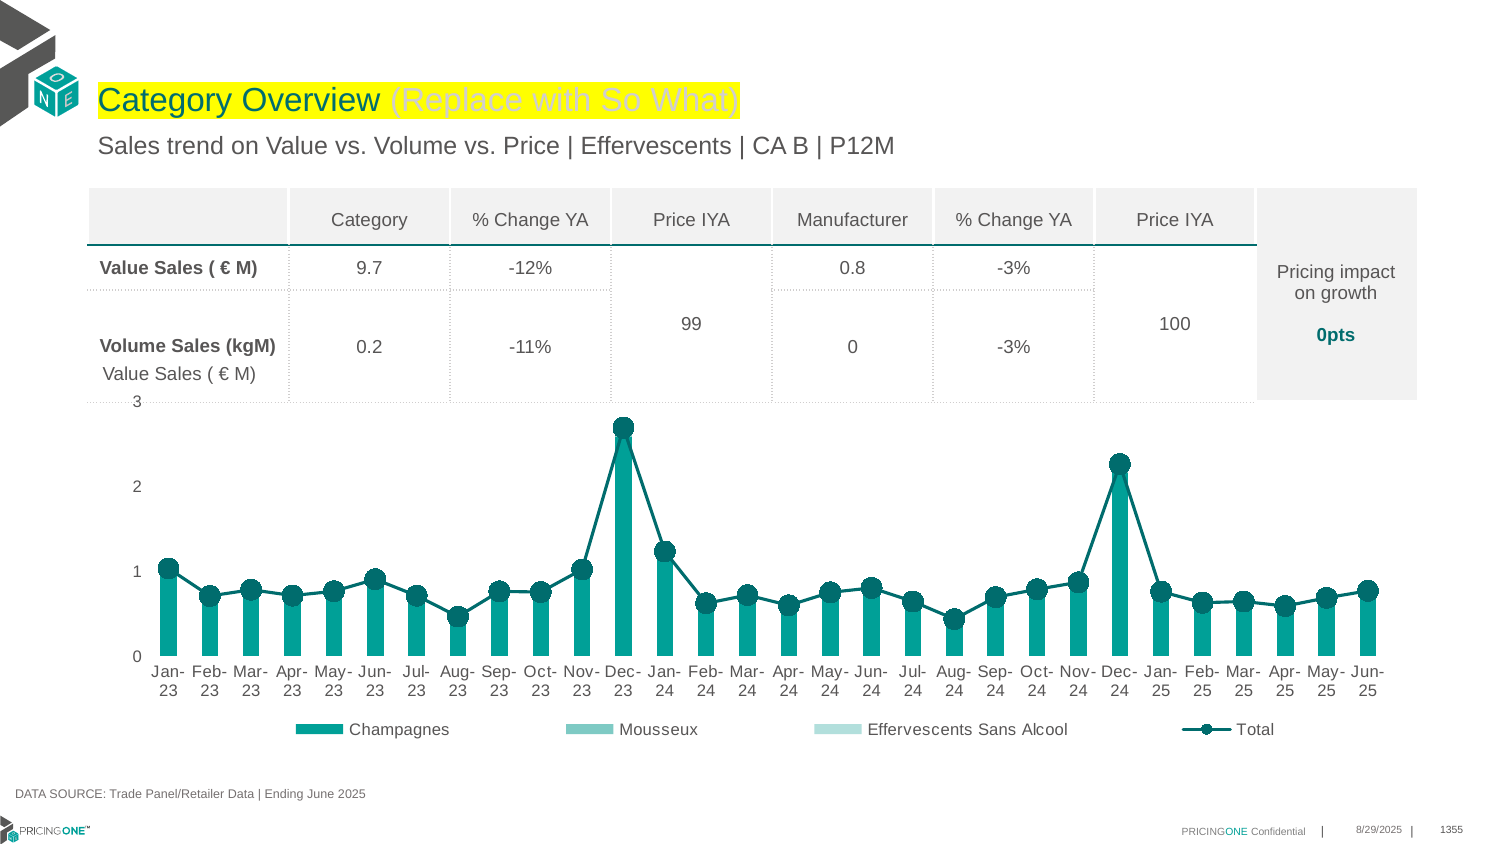

# Category Overview (Replace with So What)
Sales trend on Value vs. Volume vs. Price | Effervescents | CA B | P12M
|  | Category | % Change YA | Price IYA | Manufacturer | % Change YA | Price IYA | Pricing impact on growth 0pts |
| --- | --- | --- | --- | --- | --- | --- | --- |
| Value Sales ( € M) | 9.7 | -12% | 99 | 0.8 | -3% | 100 |  |
| Volume Sales (kgM) | 0.2 | -11% |  | 0 | -3% |  |  |
Value Sales ( € M)

### Chart

| Category | Champagnes | Mousseux | Effervescents Sans Alcool | Total |
|---|---|---|---|---|
| Jan-23 | 0.976542 | 0.053172 | 0.000779 | 1.030493 |
| Feb-23 | 0.659478 | 0.045402 | 0.000814 | 0.705694 |
| Mar-23 | 0.726159 | 0.052661 | 0.00093 | 0.77975 |
| Apr-23 | 0.65325 | 0.055878 | 0.001342 | 0.71047 |
| May-23 | 0.702128 | 0.056702 | 0.002282 | 0.761112 |
| Jun-23 | 0.834681 | 0.065156 | 0.002862 | 0.902699 |
| Jul-23 | 0.6562 | 0.051589 | 0.001705 | 0.709494 |
| Aug-23 | 0.422415 | 0.03977 | 0.001601 | 0.463786 |
| Sep-23 | 0.704661 | 0.052521 | 0.002832 | 0.760014 |
| Oct-23 | 0.699879 | 0.050384 | 0.00186 | 0.752123 |
| Nov-23 | 0.959536 | 0.056586 | 0.002133 | 1.018255 |
| Dec-23 | 2.570801 | 0.105073 | 0.008857 | 2.684731 |
| Jan-24 | 1.149421 | 0.072267 | 0.008954 | 1.230642 |
| Feb-24 | 0.567569 | 0.048017 | 0.00448 | 0.620066 |
| Mar-24 | 0.655079 | 0.055028 | 0.006221 | 0.716328 |
| Apr-24 | 0.541069 | 0.049714 | 0.004729 | 0.595512 |
| May-24 | 0.684034 | 0.05962 | 0.00493 | 0.748584 |
| Jun-24 | 0.73316 | 0.062384 | 0.005153 | 0.800697 |
| Jul-24 | 0.581947 | 0.054531 | 0.004606 | 0.641084 |
| Aug-24 | 0.394627 | 0.036743 | 0.0029 | 0.43427 |
| Sep-24 | 0.633411 | 0.053065 | 0.005314 | 0.69179 |
| Oct-24 | 0.722099 | 0.05703 | 0.004942 | 0.784071 |
| Nov-24 | 0.803195 | 0.059017 | 0.005256 | 0.867468 |
| Dec-24 | 2.152185 | 0.08792 | 0.016669 | 2.256774 |
| Jan-25 | 0.69249 | 0.051501 | 0.013251 | 0.757242 |
| Feb-25 | 0.571823 | 0.044826 | 0.009891 | 0.62654 |
| Mar-25 | 0.579951 | 0.052534 | 0.00853 | 0.641015 |
| Apr-25 | 0.526839 | 0.050946 | 0.009423 | 0.587208 |
| May-25 | 0.618229 | 0.056897 | 0.008964 | 0.68409 |
| Jun-25 | 0.698277 | 0.058053 | 0.01059 | 0.76692 |
DATA SOURCE: Trade Panel/Retailer Data | Ending June 2025

8/29/2025
1355